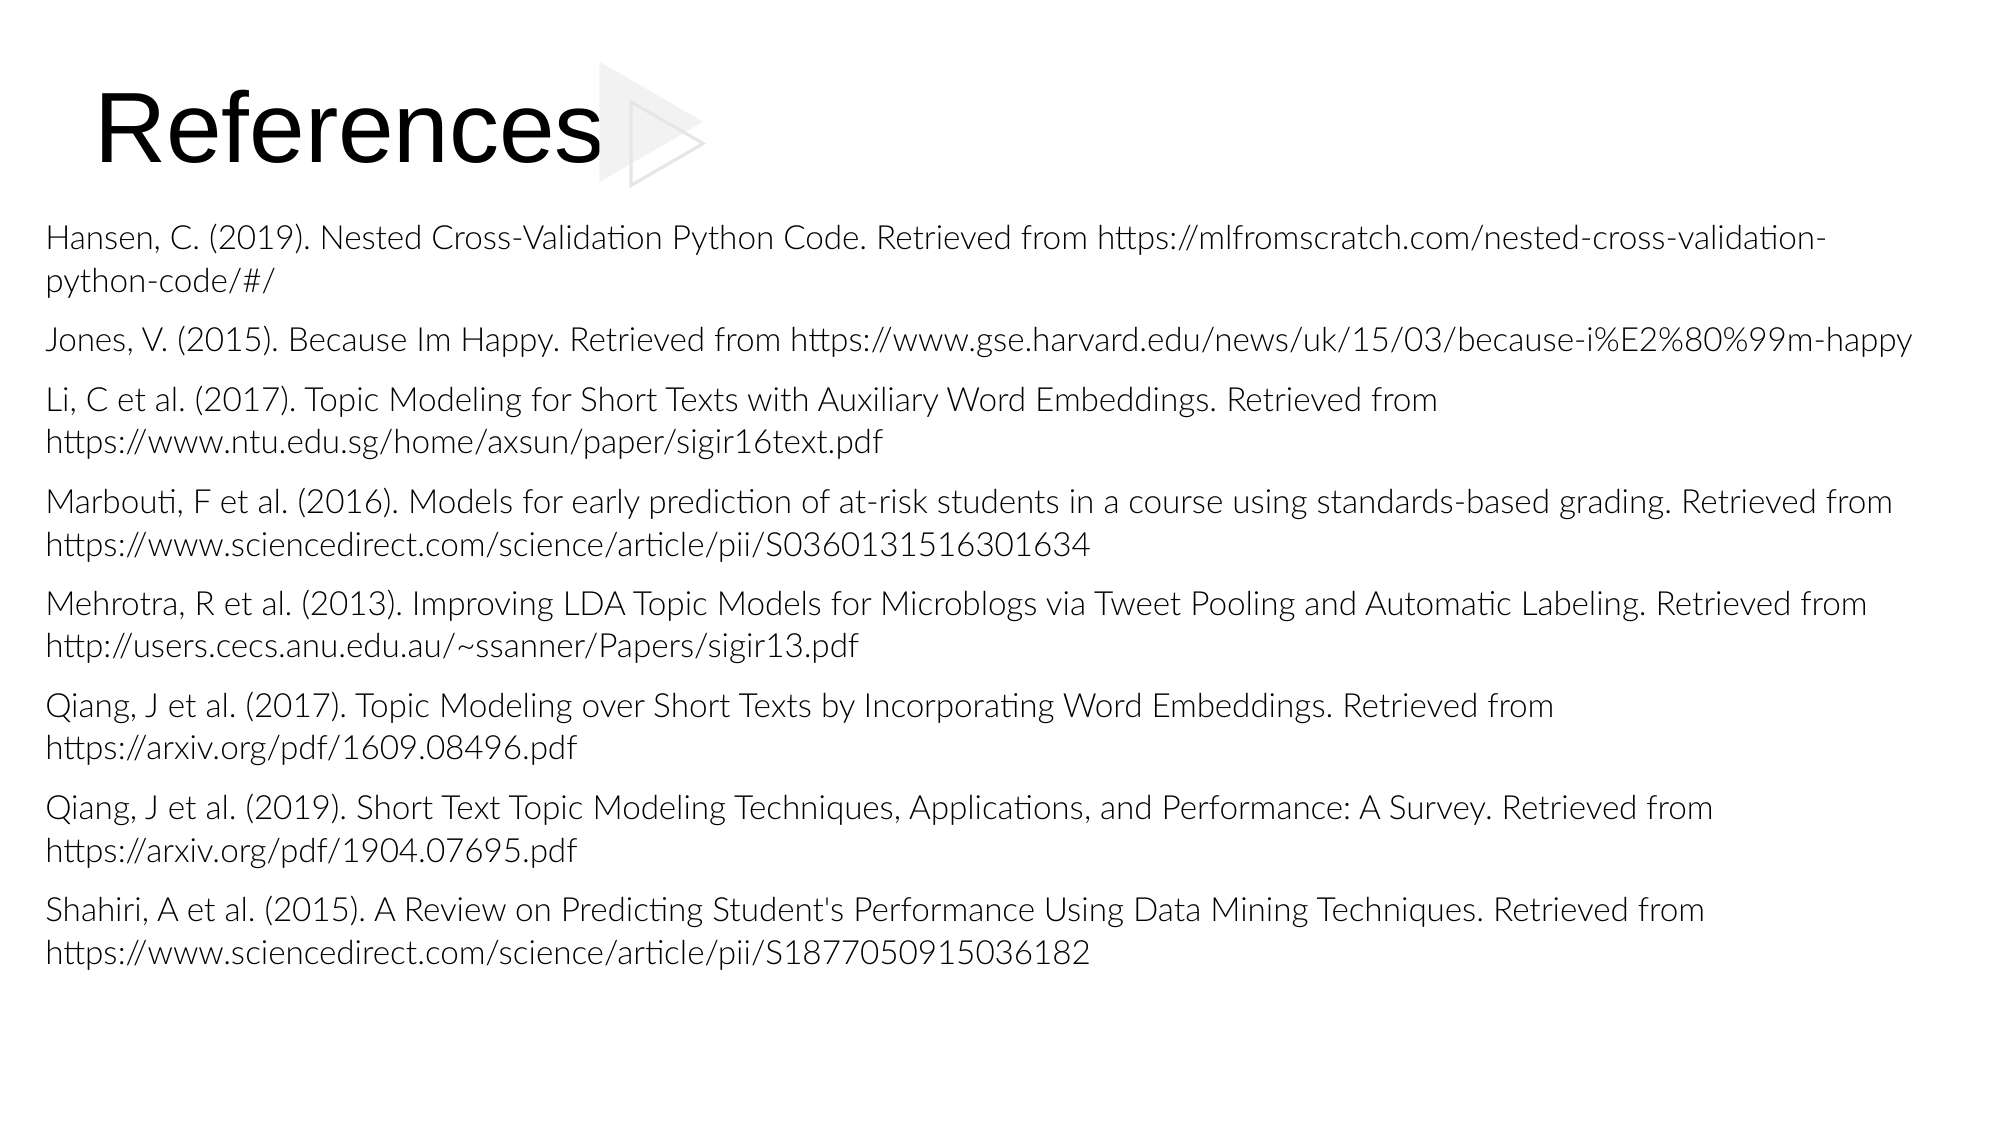

References

Hansen, C. (2019). Nested Cross-Validation Python Code. Retrieved from https://mlfromscratch.com/nested-cross-validation-python-code/#/
Jones, V. (2015). Because Im Happy. Retrieved from https://www.gse.harvard.edu/news/uk/15/03/because-i%E2%80%99m-happy
Li, C et al. (2017). Topic Modeling for Short Texts with Auxiliary Word Embeddings. Retrieved from https://www.ntu.edu.sg/home/axsun/paper/sigir16text.pdf
Marbouti, F et al. (2016). Models for early prediction of at-risk students in a course using standards-based grading. Retrieved from https://www.sciencedirect.com/science/article/pii/S0360131516301634
Mehrotra, R et al. (2013). Improving LDA Topic Models for Microblogs via Tweet Pooling and Automatic Labeling. Retrieved from http://users.cecs.anu.edu.au/~ssanner/Papers/sigir13.pdf
Qiang, J et al. (2017). Topic Modeling over Short Texts by Incorporating Word Embeddings. Retrieved from https://arxiv.org/pdf/1609.08496.pdf
Qiang, J et al. (2019). Short Text Topic Modeling Techniques, Applications, and Performance: A Survey. Retrieved from https://arxiv.org/pdf/1904.07695.pdf
Shahiri, A et al. (2015). A Review on Predicting Student's Performance Using Data Mining Techniques. Retrieved from https://www.sciencedirect.com/science/article/pii/S1877050915036182